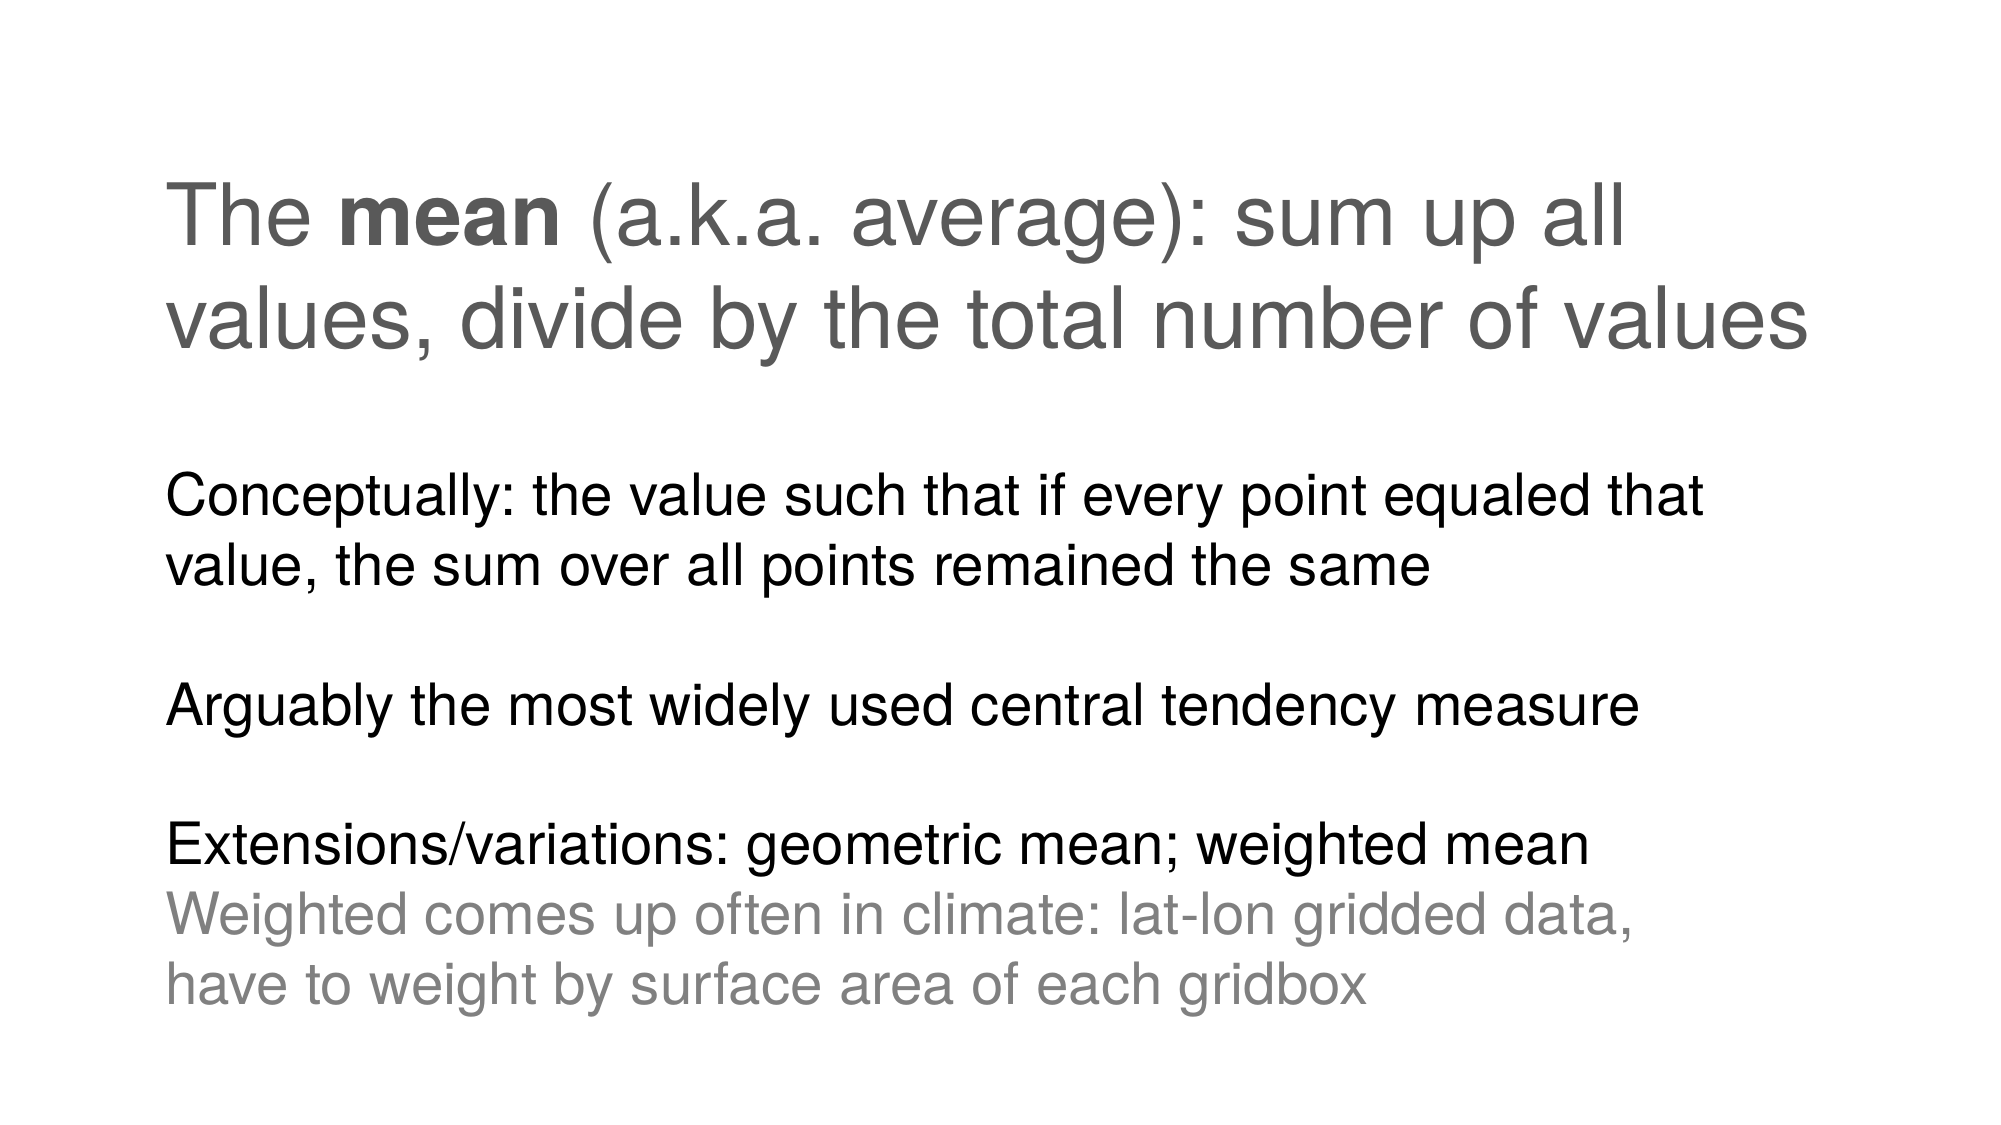

# The mean (a.k.a. average): sum up all values, divide by the total number of values
Conceptually: the value such that if every point equaled that value, the sum over all points remained the same

Arguably the most widely used central tendency measure

Extensions/variations: geometric mean; weighted mean
Weighted comes up often in climate: lat-lon gridded data, have to weight by surface area of each gridbox